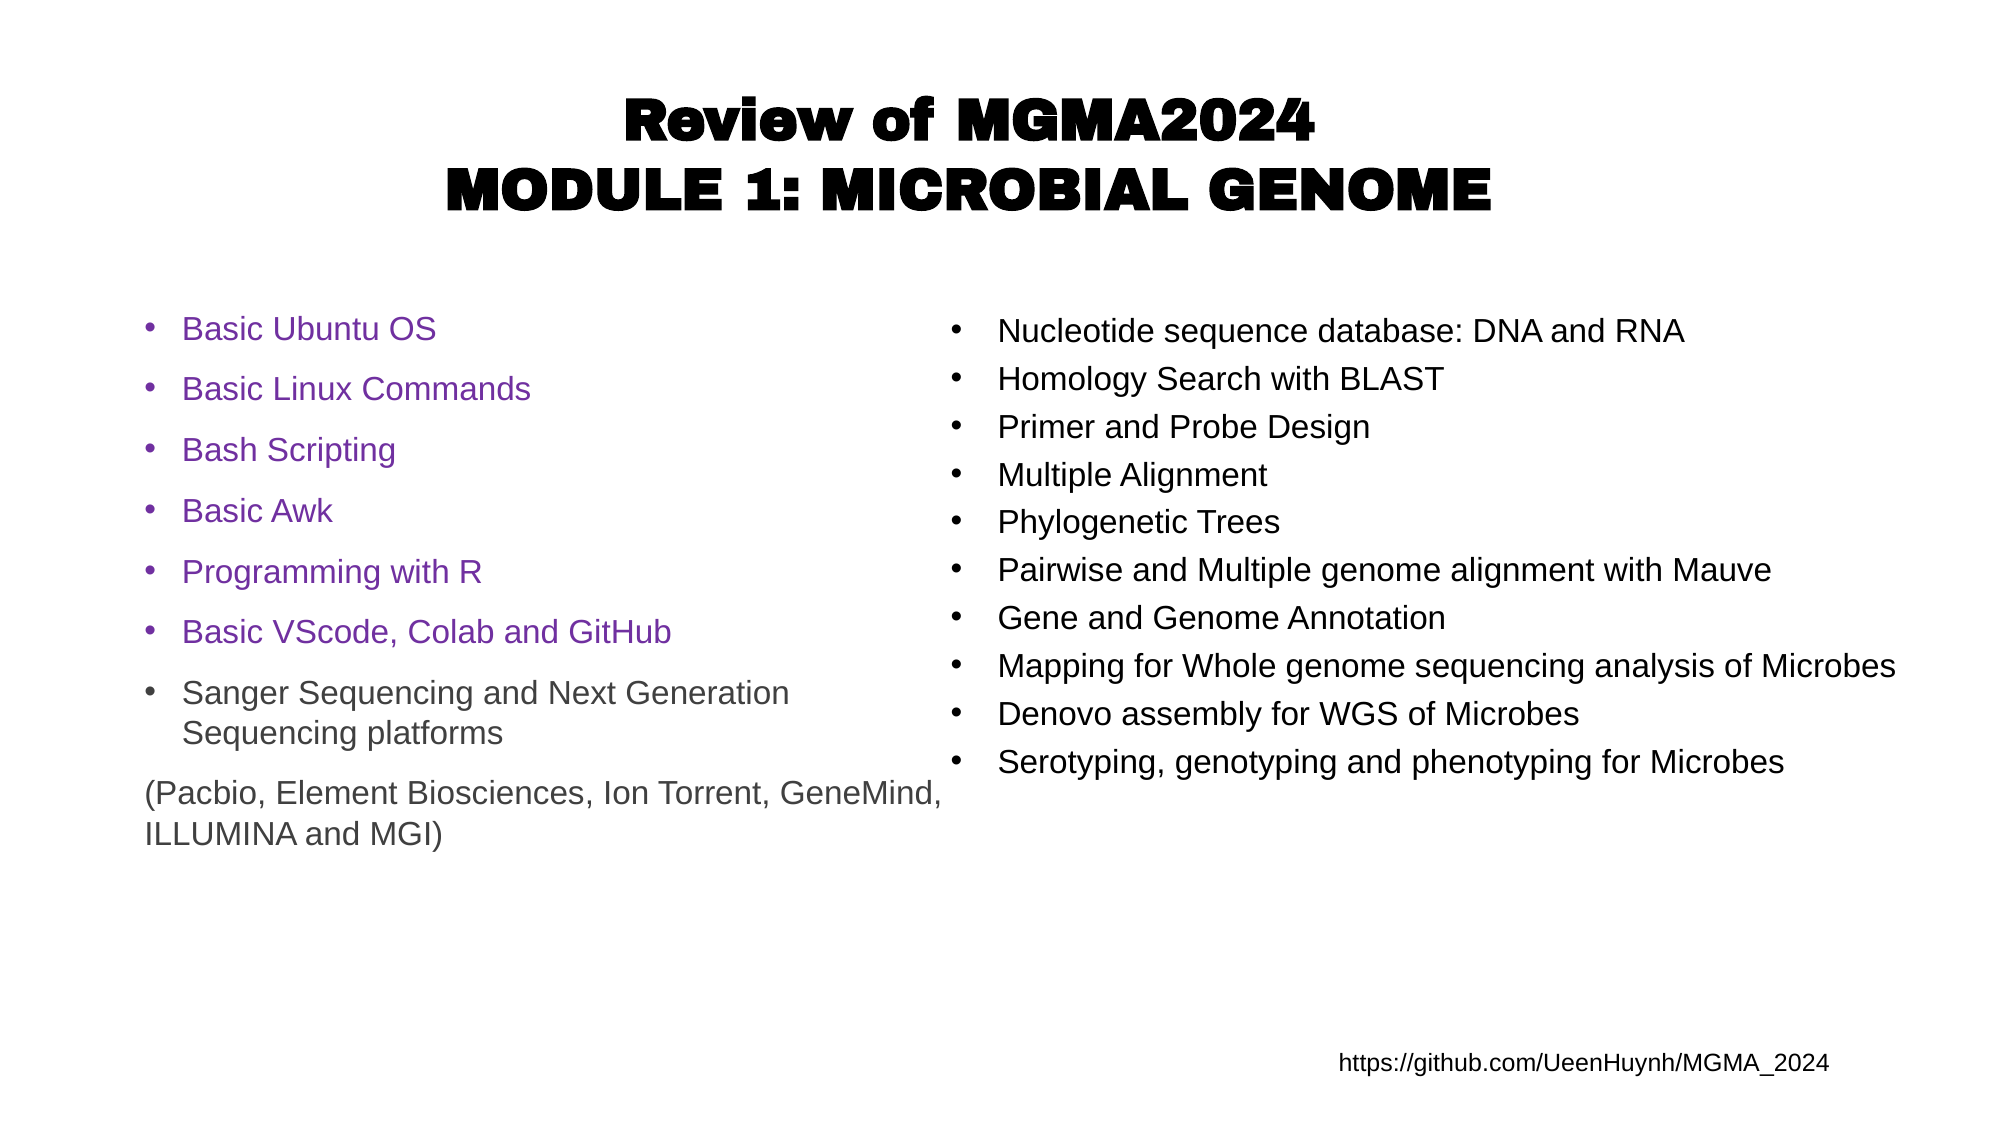

# Review of MGMA2024 MODULE 1: MICROBIAL GENOME
Nucleotide sequence database: DNA and RNA
Homology Search with BLAST
Primer and Probe Design
Multiple Alignment
Phylogenetic Trees
Pairwise and Multiple genome alignment with Mauve
Gene and Genome Annotation
Mapping for Whole genome sequencing analysis of Microbes
Denovo assembly for WGS of Microbes
Serotyping, genotyping and phenotyping for Microbes
Basic Ubuntu OS
Basic Linux Commands
Bash Scripting
Basic Awk
Programming with R
Basic VScode, Colab and GitHub
Sanger Sequencing and Next Generation Sequencing platforms
(Pacbio, Element Biosciences, Ion Torrent, GeneMind, ILLUMINA and MGI)

https://github.com/UeenHuynh/MGMA_2024